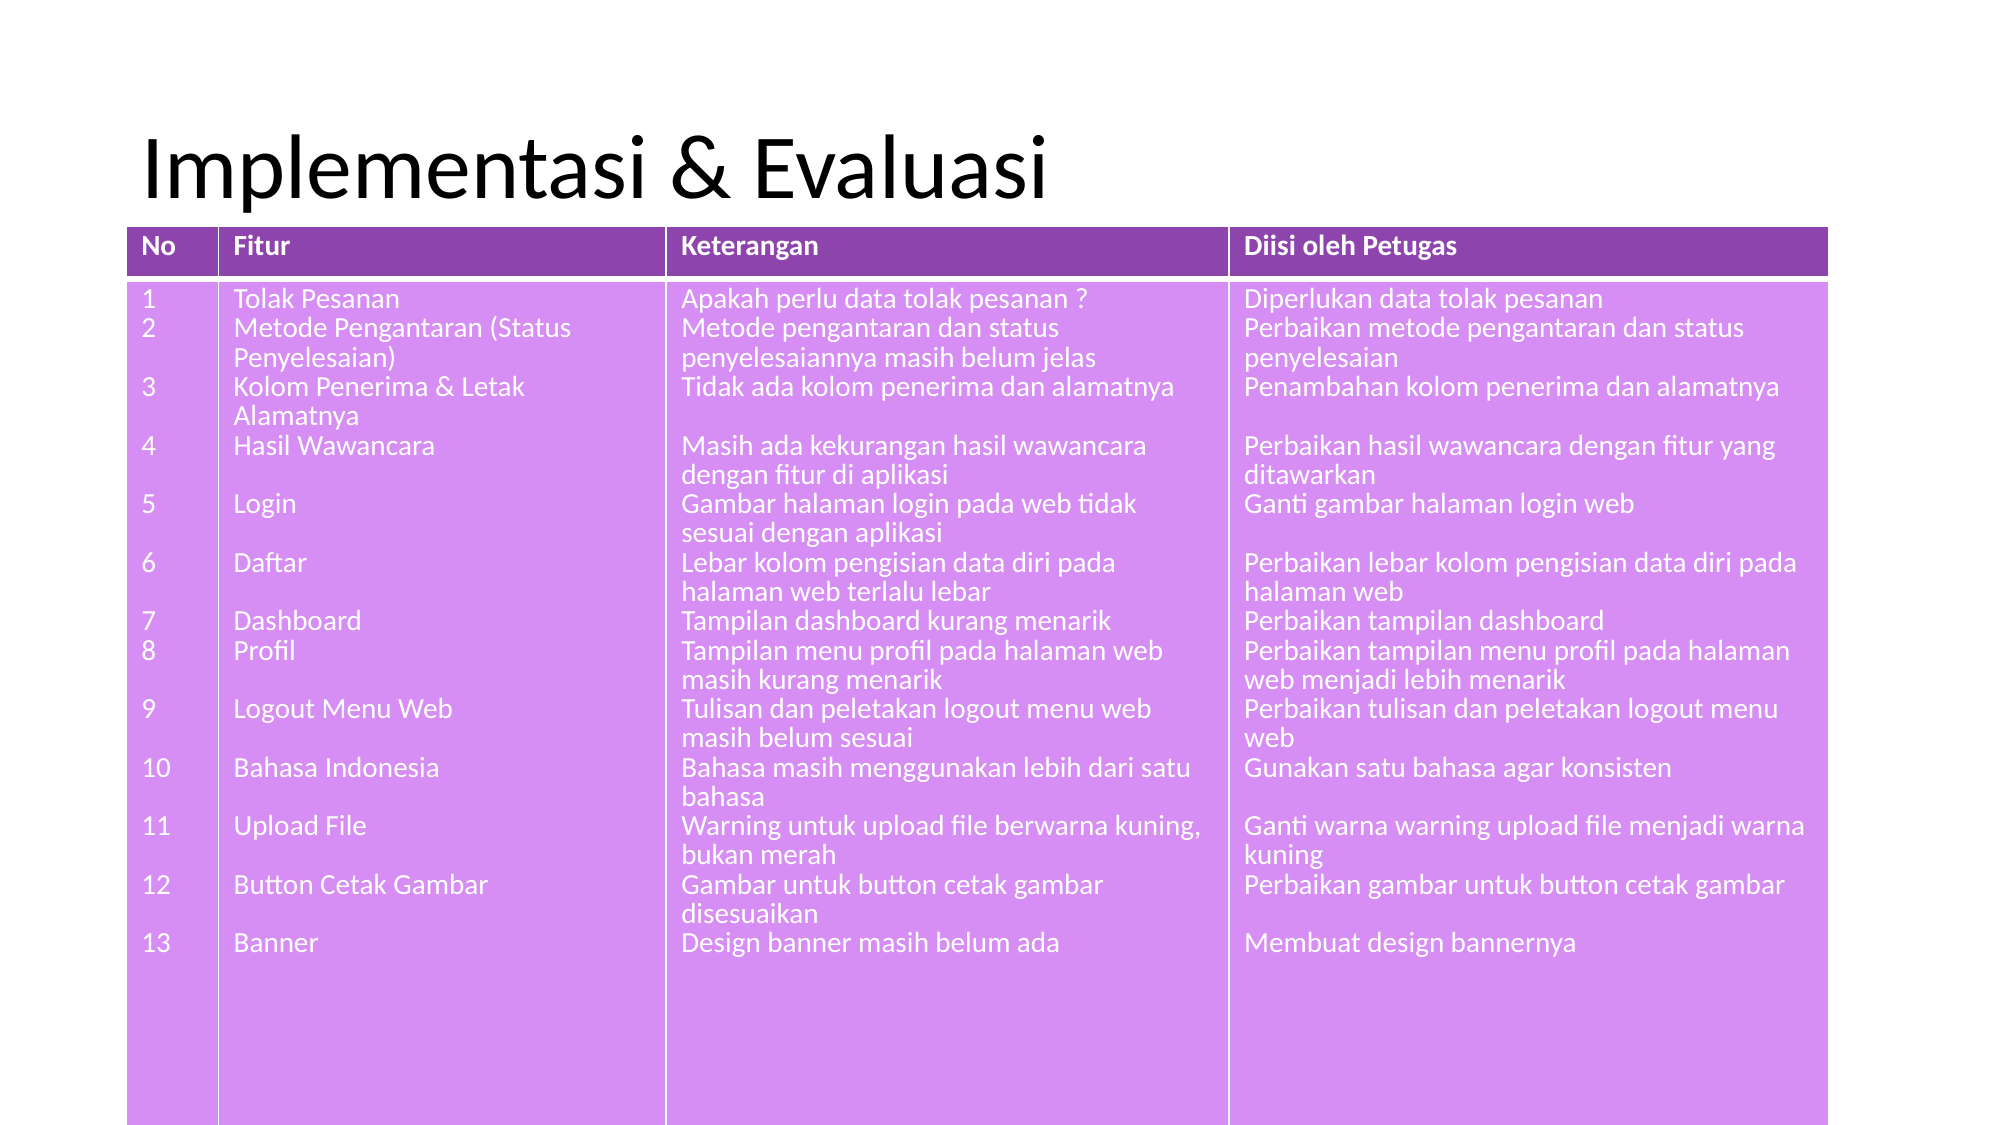

# Implementasi & Evaluasi
| No | Fitur | Keterangan | Diisi oleh Petugas |
| --- | --- | --- | --- |
| 1 2 3 4 5 6 7 8 9 10 11 12 13 | Tolak Pesanan Metode Pengantaran (Status Penyelesaian) Kolom Penerima & Letak Alamatnya Hasil Wawancara Login Daftar Dashboard Profil Logout Menu Web Bahasa Indonesia Upload File Button Cetak Gambar Banner | Apakah perlu data tolak pesanan ? Metode pengantaran dan status penyelesaiannya masih belum jelas Tidak ada kolom penerima dan alamatnya Masih ada kekurangan hasil wawancara dengan fitur di aplikasi Gambar halaman login pada web tidak sesuai dengan aplikasi Lebar kolom pengisian data diri pada halaman web terlalu lebar Tampilan dashboard kurang menarik Tampilan menu profil pada halaman web masih kurang menarik Tulisan dan peletakan logout menu web masih belum sesuai Bahasa masih menggunakan lebih dari satu bahasa Warning untuk upload file berwarna kuning, bukan merah Gambar untuk button cetak gambar disesuaikan Design banner masih belum ada | Diperlukan data tolak pesanan Perbaikan metode pengantaran dan status penyelesaian Penambahan kolom penerima dan alamatnya Perbaikan hasil wawancara dengan fitur yang ditawarkan Ganti gambar halaman login web Perbaikan lebar kolom pengisian data diri pada halaman web Perbaikan tampilan dashboard Perbaikan tampilan menu profil pada halaman web menjadi lebih menarik Perbaikan tulisan dan peletakan logout menu web Gunakan satu bahasa agar konsisten Ganti warna warning upload file menjadi warna kuning Perbaikan gambar untuk button cetak gambar Membuat design bannernya |